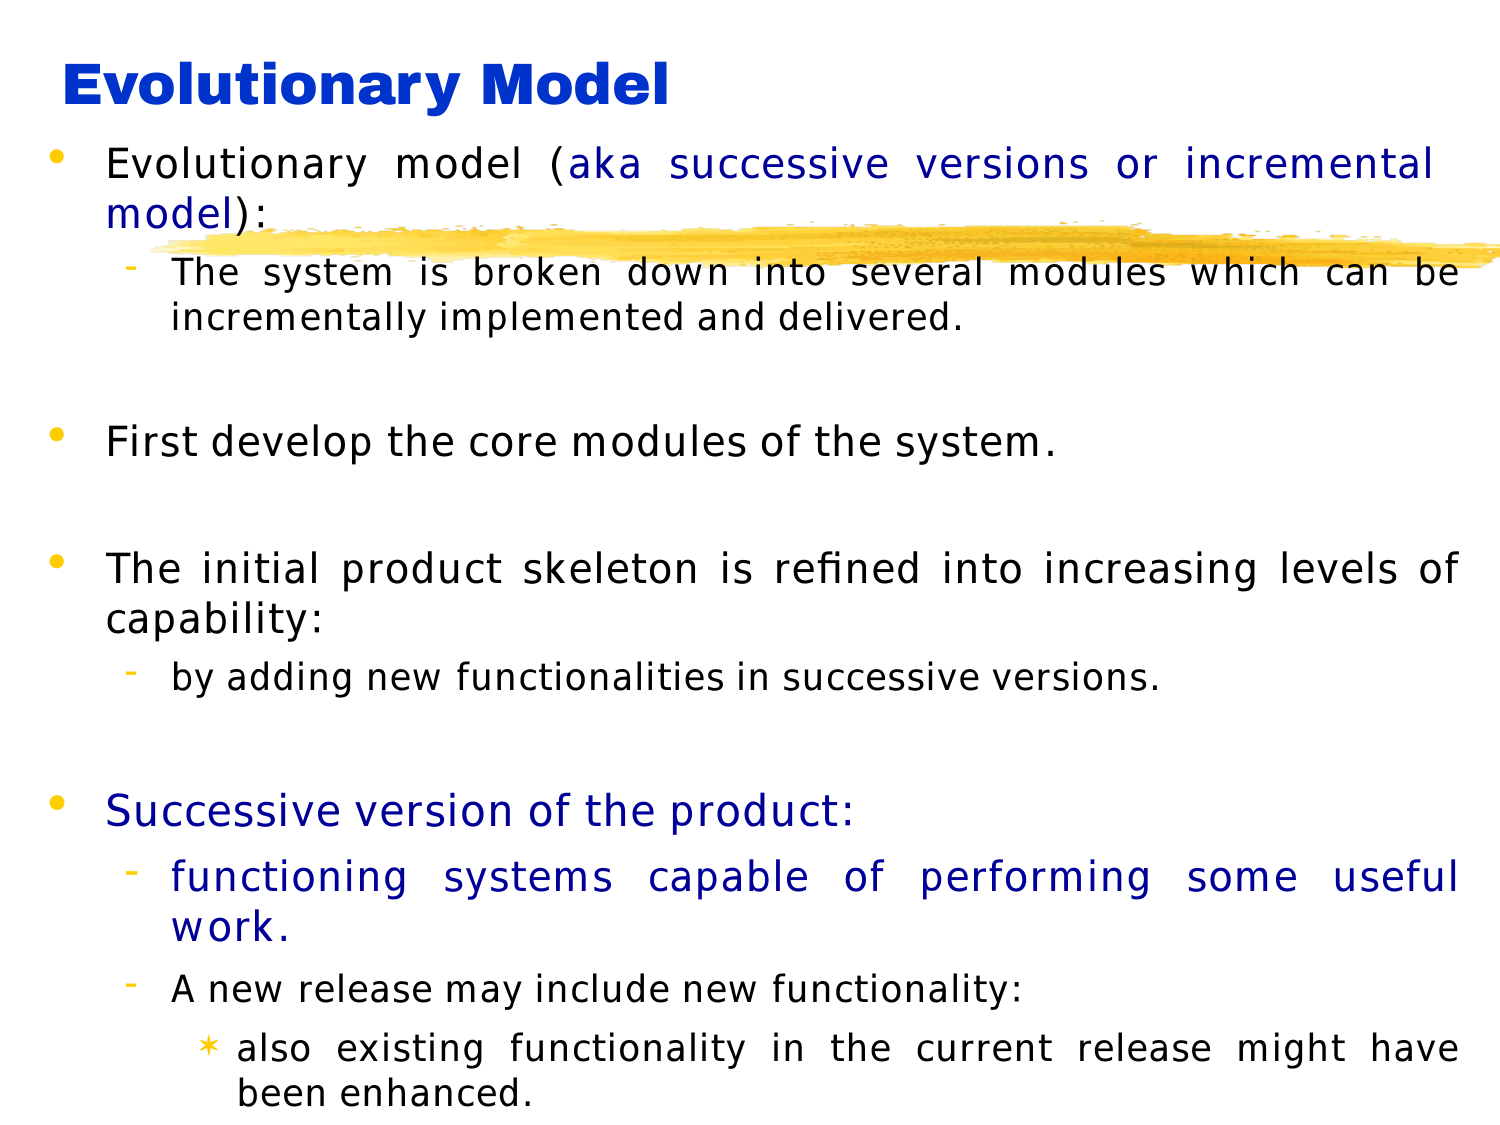

# Evolutionary Model
Evolutionary model (aka successive versions or incremental  model):
The system is broken down into several modules which can be incrementally implemented and delivered.

First develop the core modules of the system.

The initial product skeleton is refined into increasing levels of capability:
by adding new functionalities in successive versions.

Successive version of the product:
functioning systems capable of performing some useful work.
A new release may include new functionality:
also existing functionality in the current release might have been enhanced.

54